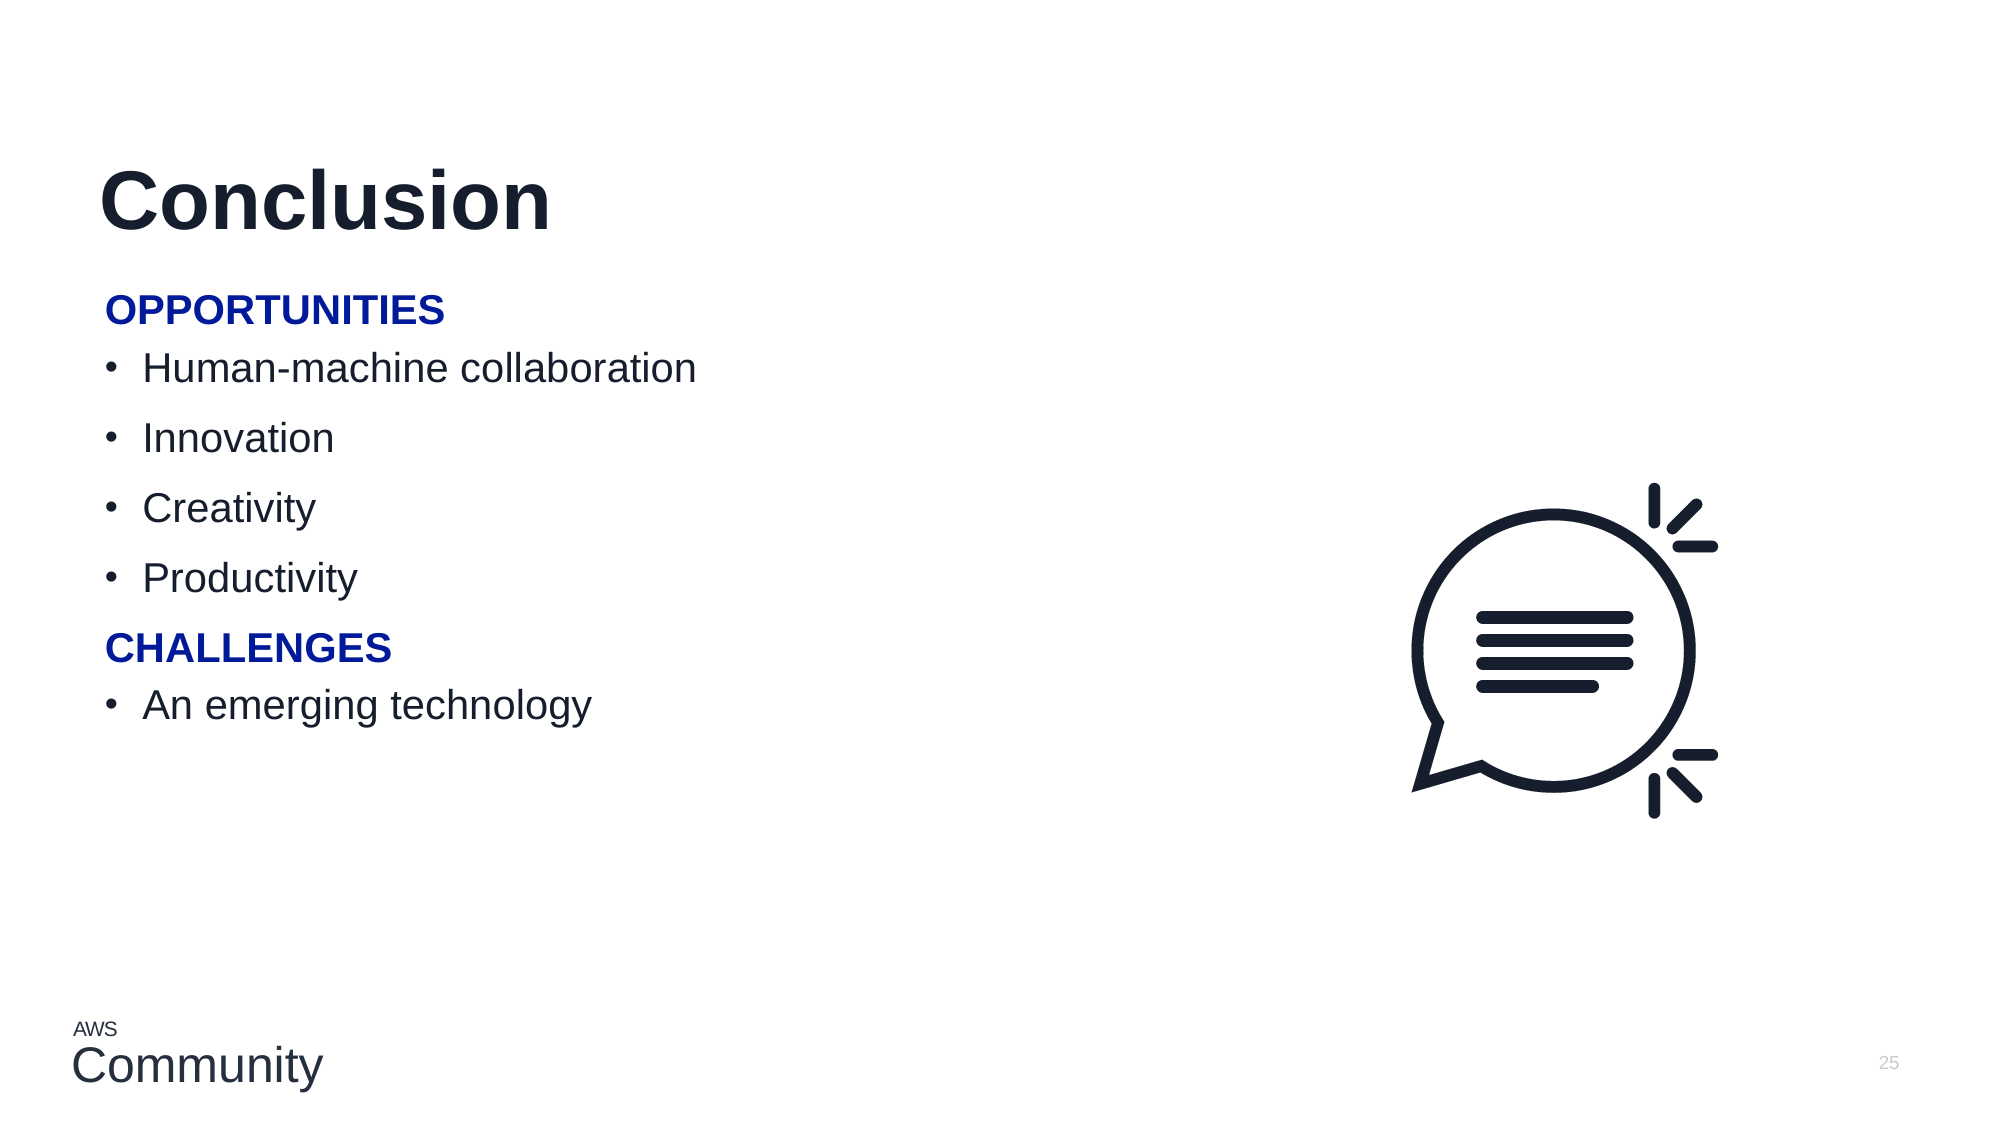

# Conclusion
OPPORTUNITIES
Human-machine collaboration
Innovation
Creativity
Productivity
CHALLENGES
An emerging technology

25